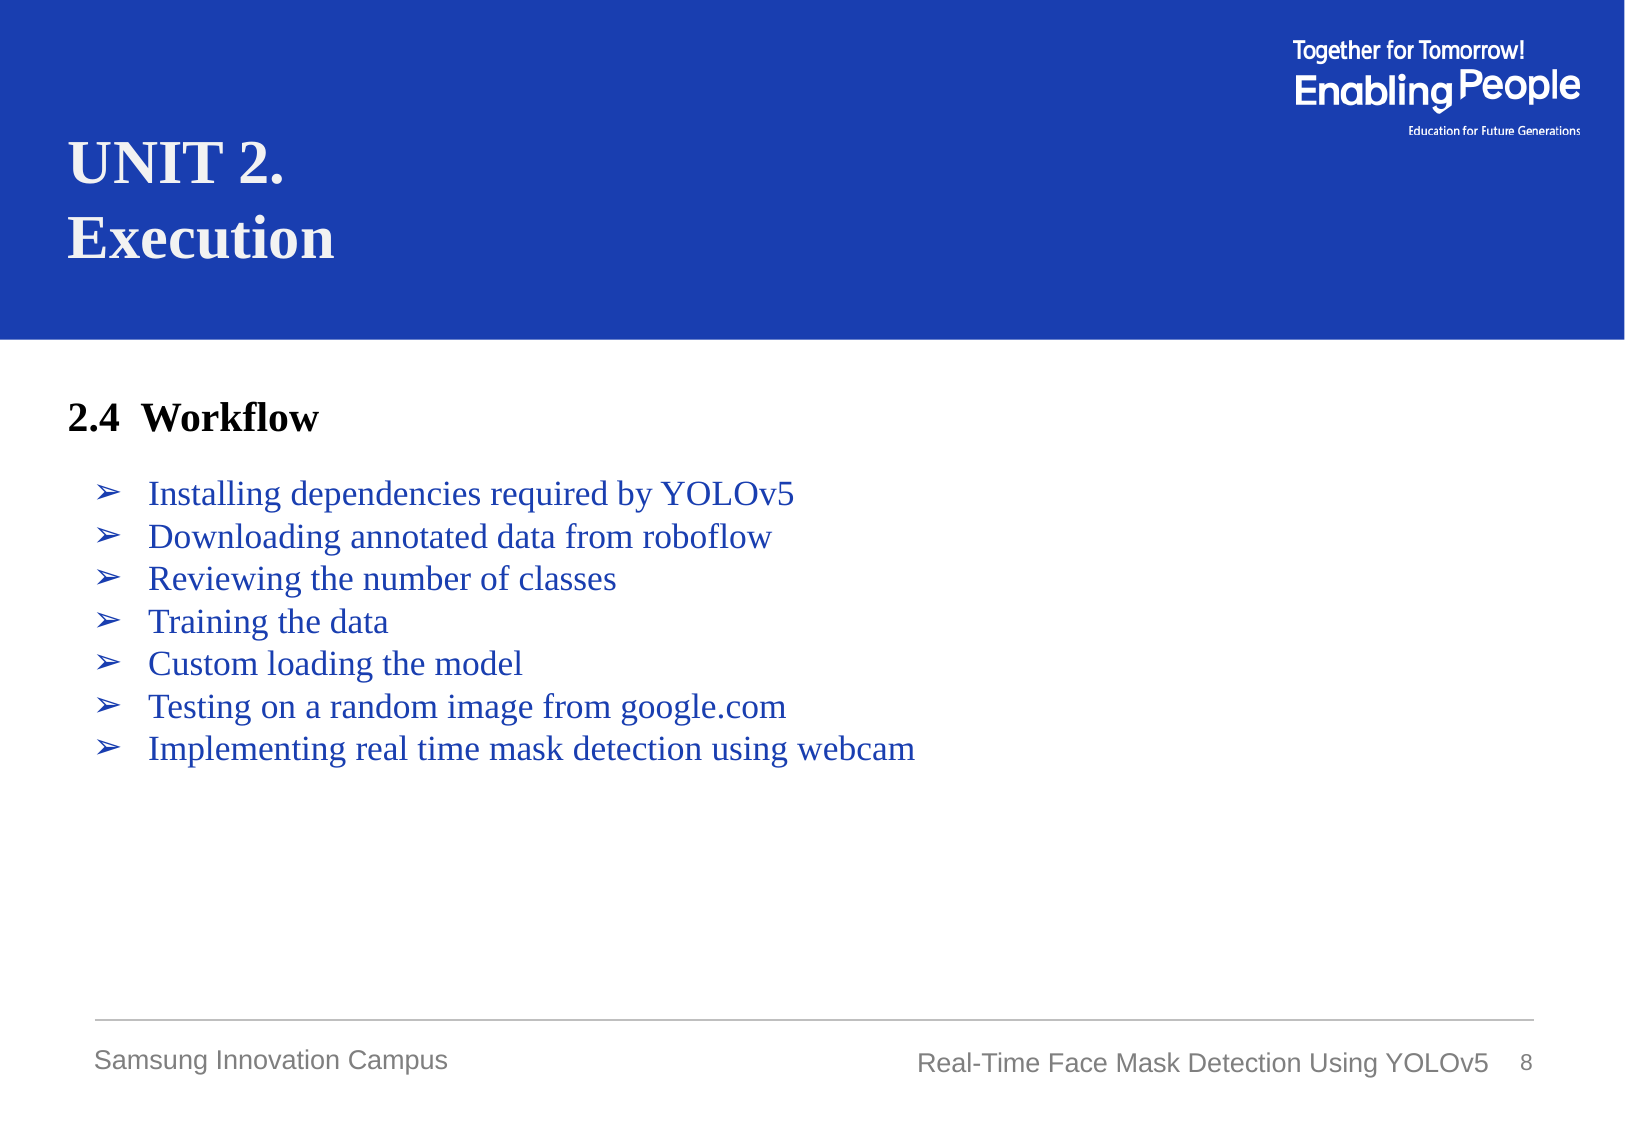

UNIT 2.
Execution
2.4  Workflow
Installing dependencies required by YOLOv5
Downloading annotated data from roboflow
Reviewing the number of classes
Training the data
Custom loading the model
Testing on a random image from google.com
Implementing real time mask detection using webcam